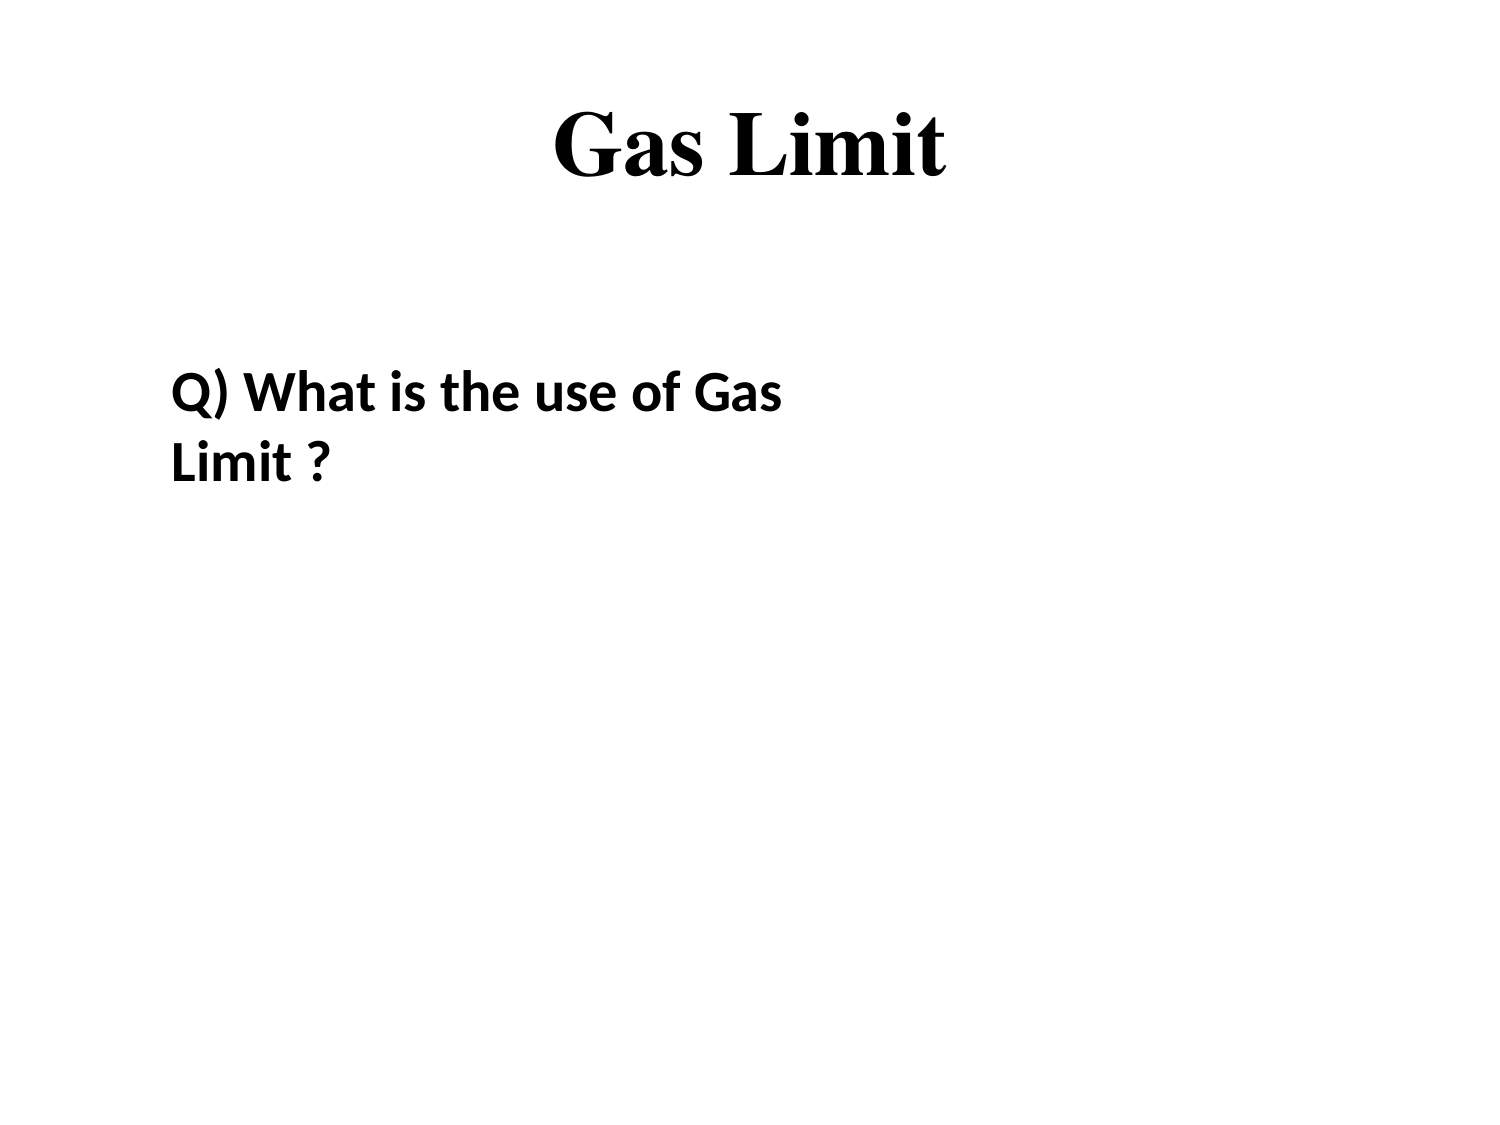

# Gas Limit
Q) What is the use of Gas Limit ?